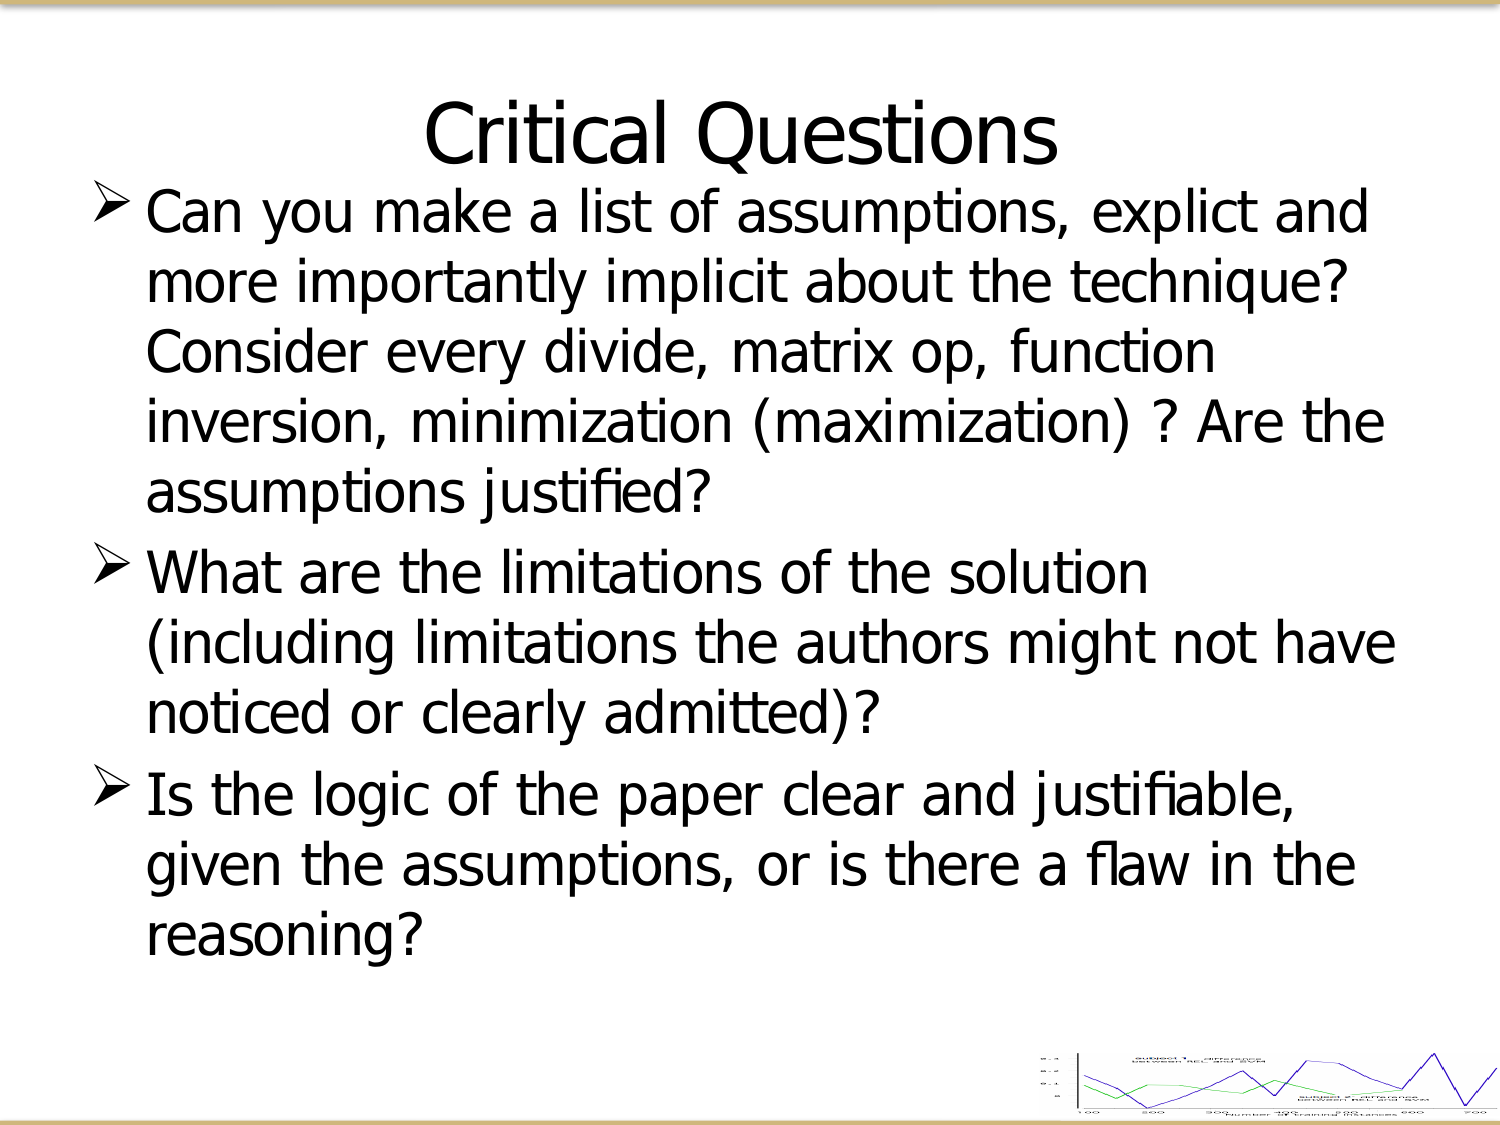

Critical Questions
Can you make a list of assumptions, explict and more importantly implicit about the technique? Consider every divide, matrix op, function inversion, minimization (maximization) ? Are the assumptions justified?
What are the limitations of the solution (including limitations the authors might not have noticed or clearly admitted)?
Is the logic of the paper clear and justiﬁable, given the assumptions, or is there a ﬂaw in the reasoning?